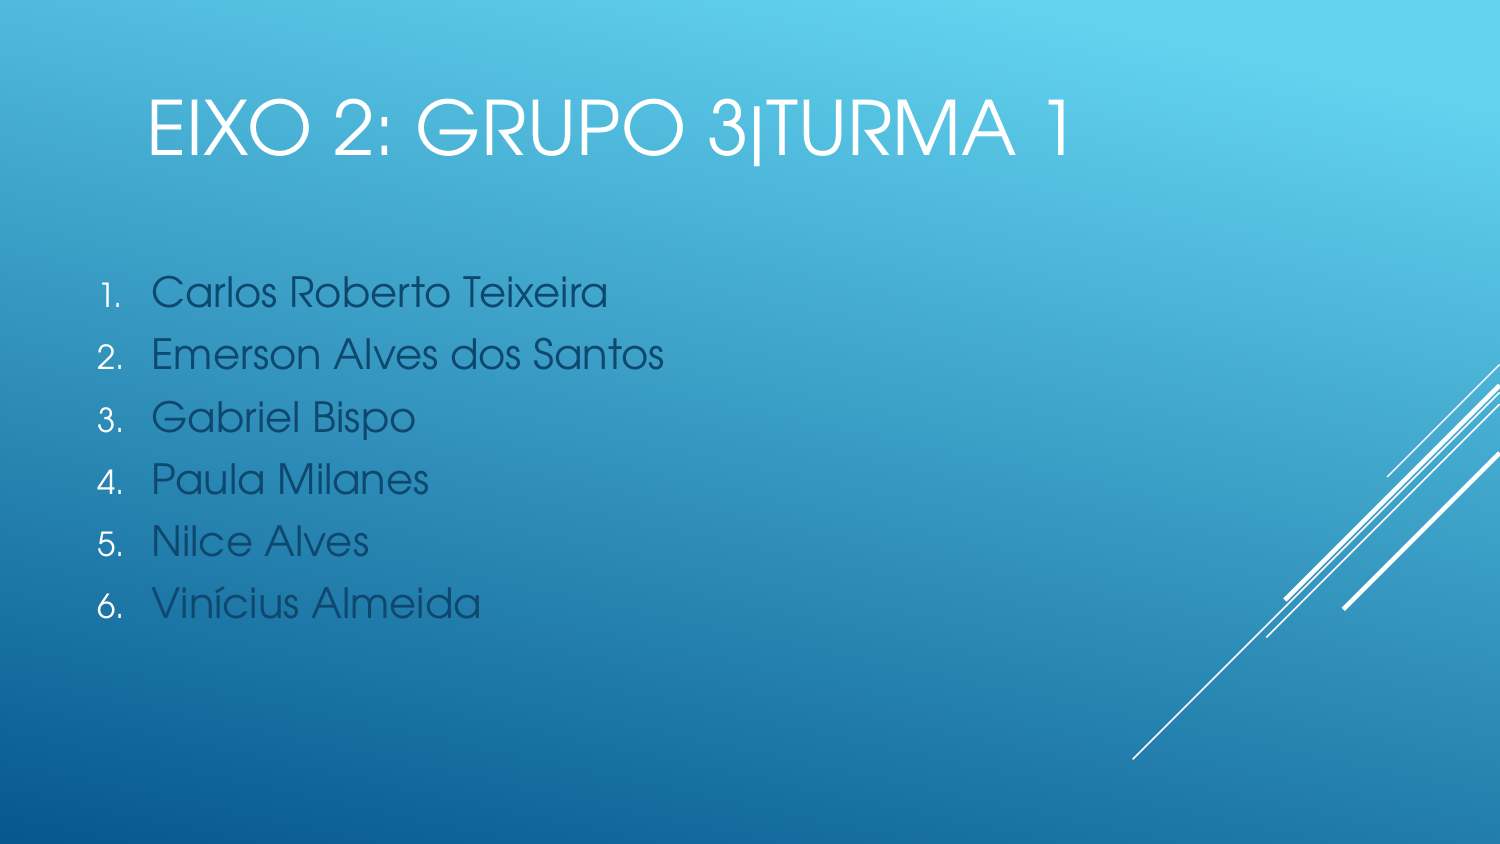

# EIXO 2: GRUPO 3|TURMA 1

Carlos Roberto Teixeira
Emerson Alves dos Santos
Gabriel Bispo
Paula Milanes
Nilce Alves
Vinícius Almeida